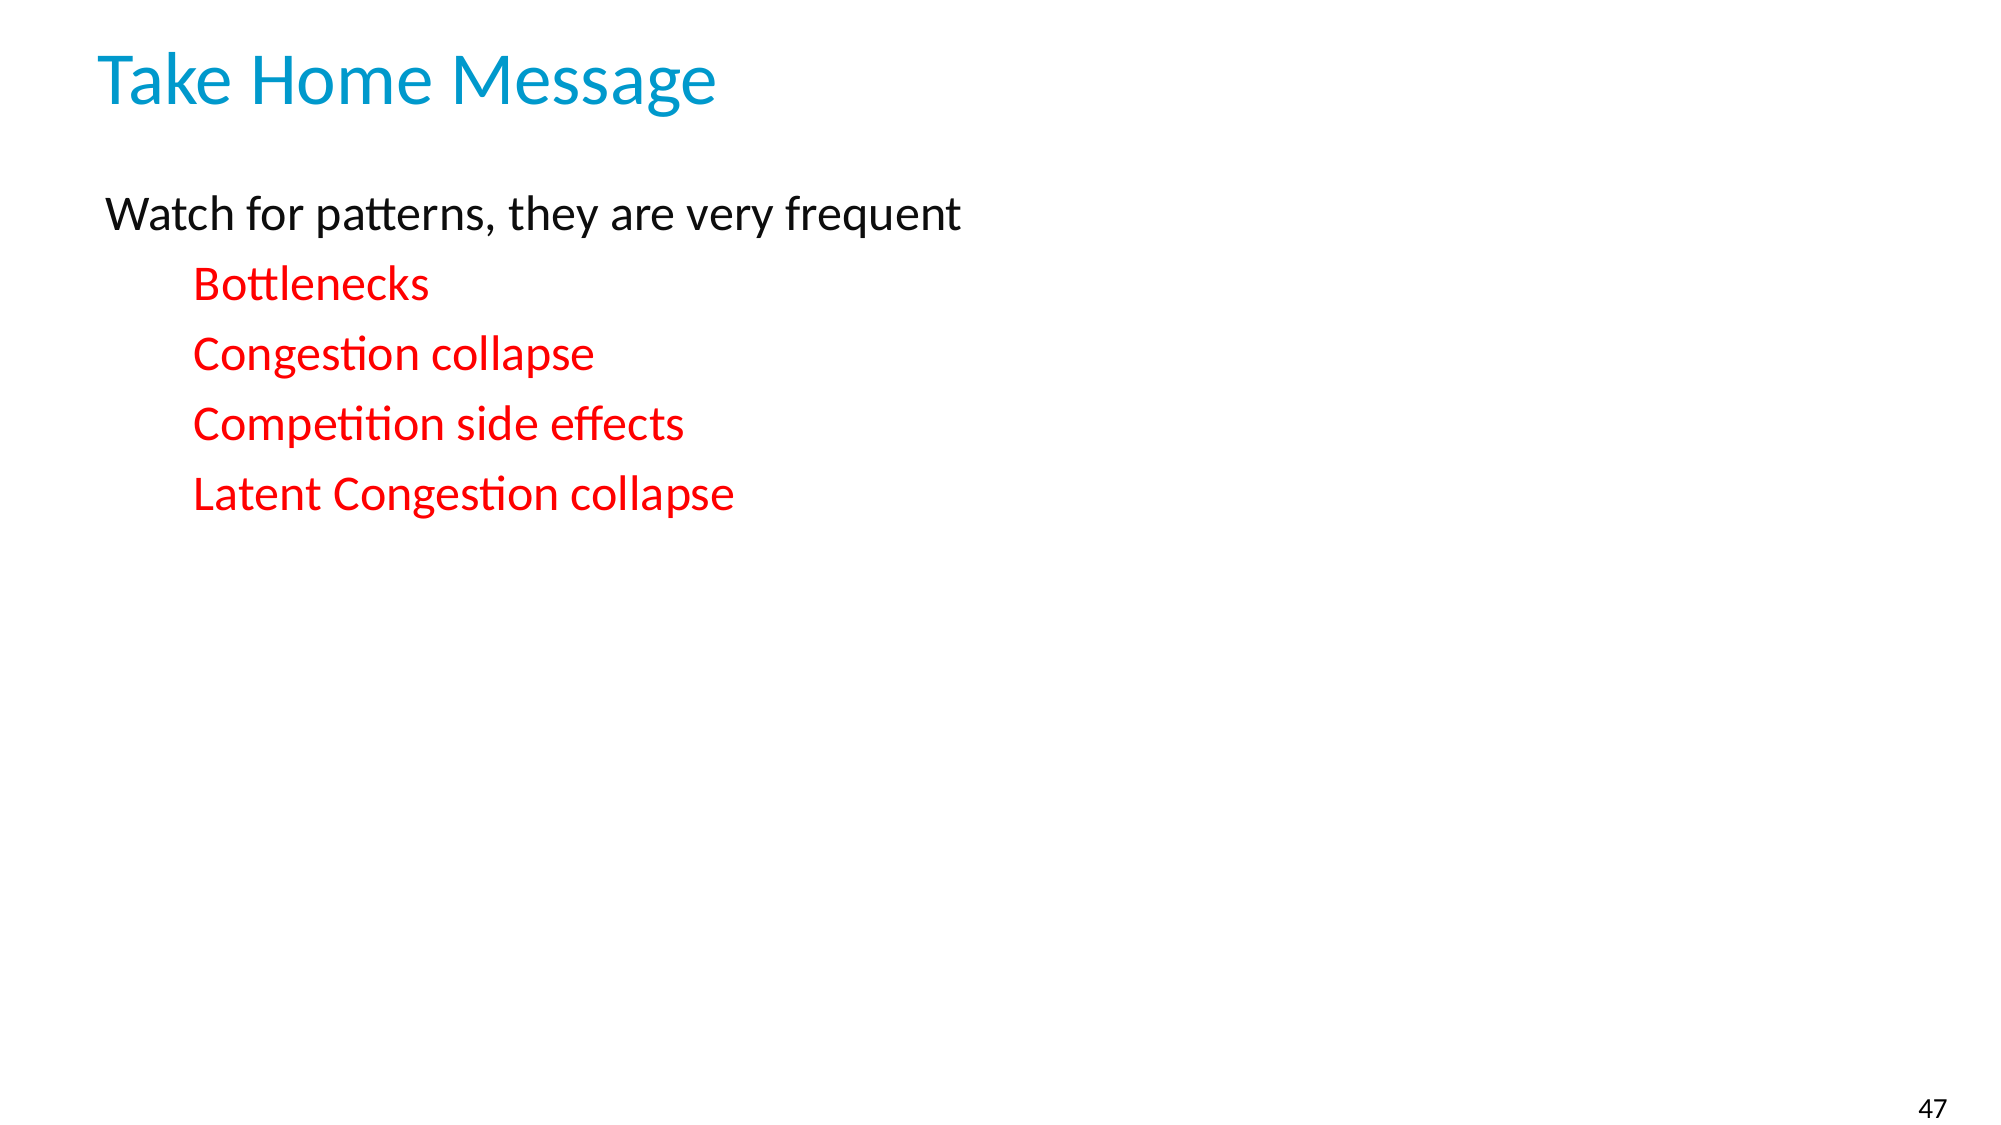

# Take Home Message
Watch for patterns, they are very frequent
Bottlenecks
Congestion collapse
Competition side effects
Latent Congestion collapse
47